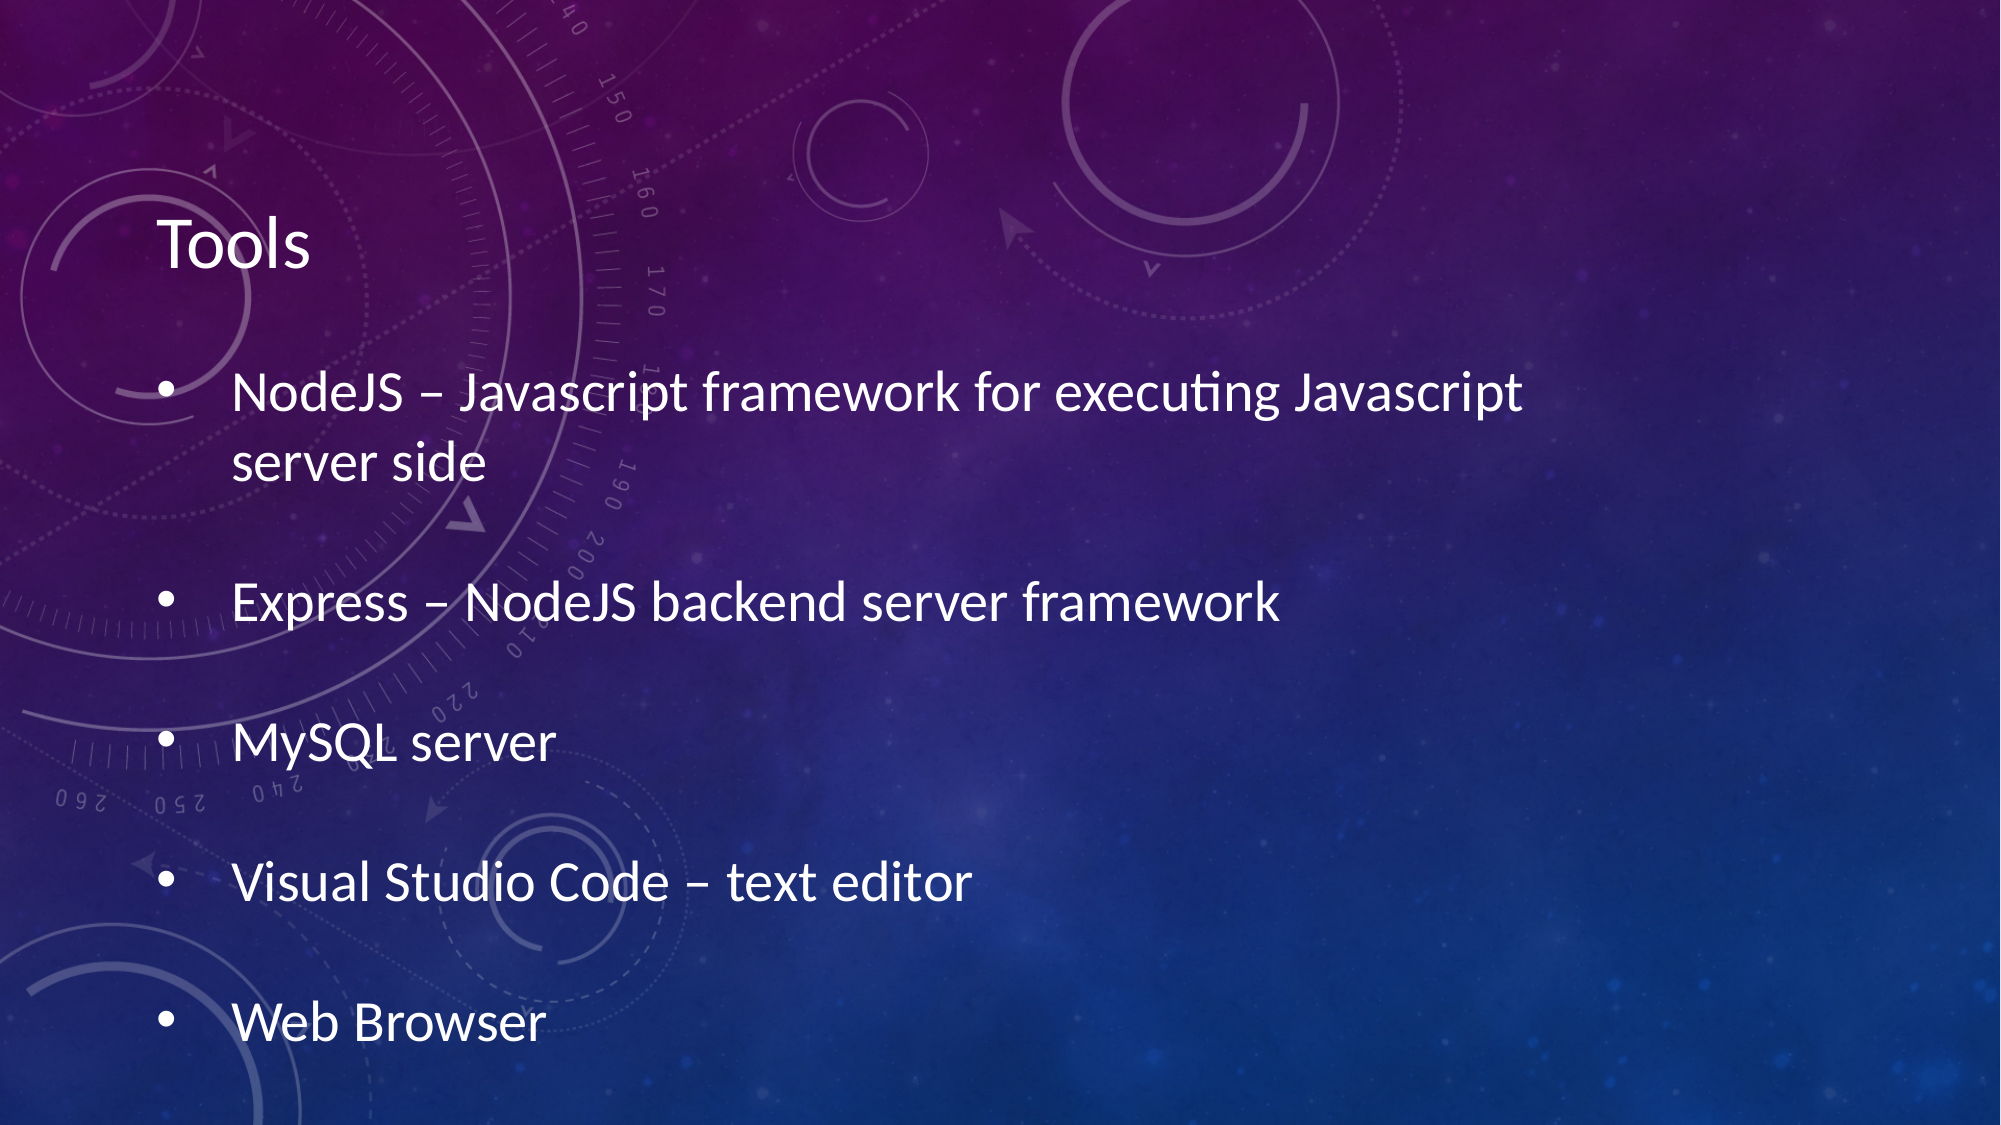

Tools

NodeJS – Javascript framework for executing Javascript server side

Express – NodeJS backend server framework

MySQL server

Visual Studio Code – text editor

Web Browser